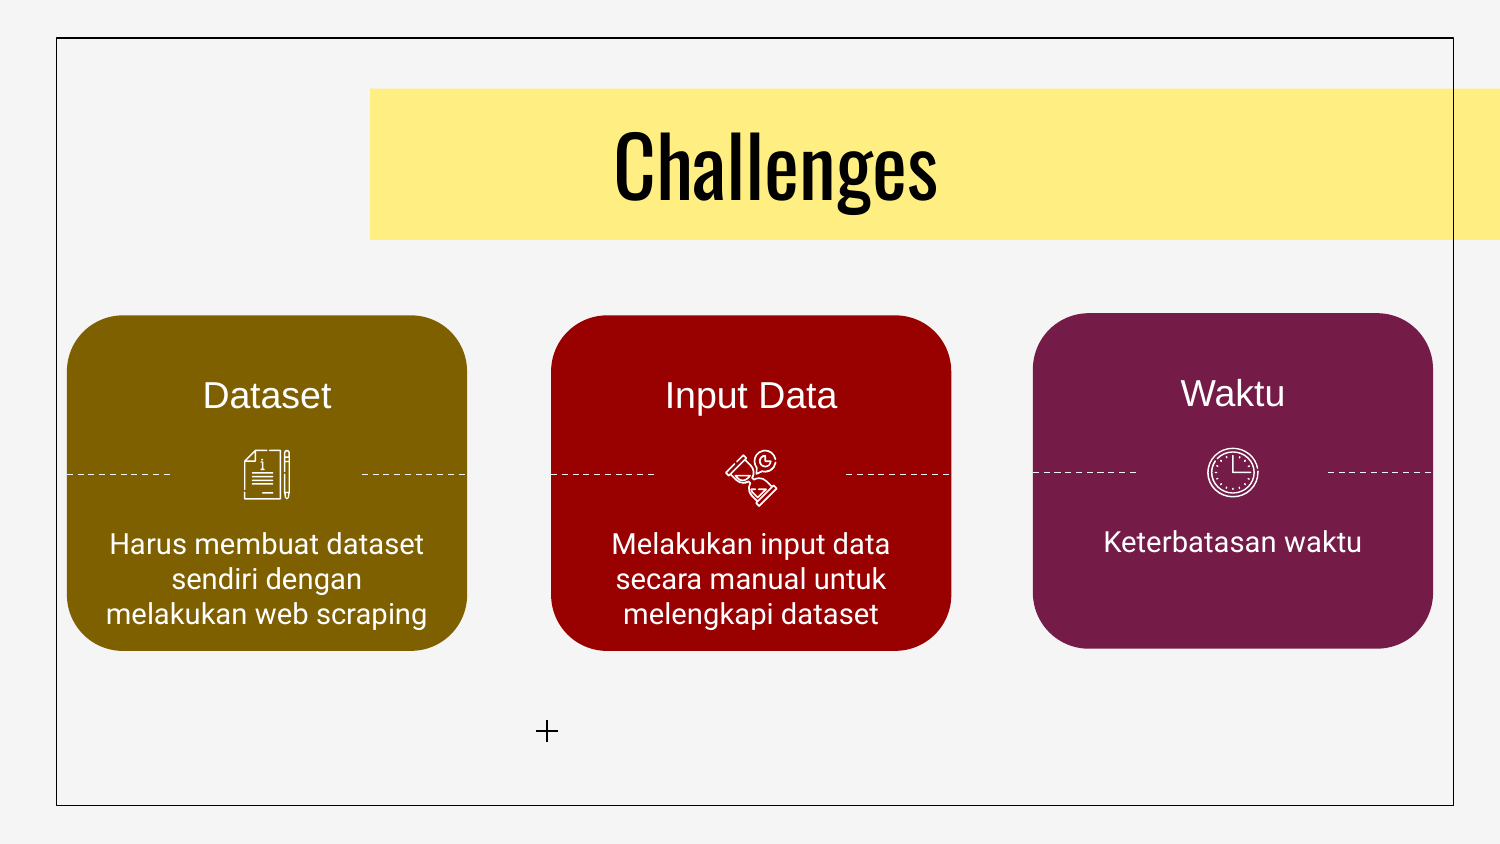

Challenges

Waktu
Dataset
Input Data

Keterbatasan waktu
Harus membuat dataset sendiri dengan melakukan web scraping
Melakukan input data secara manual untuk melengkapi dataset